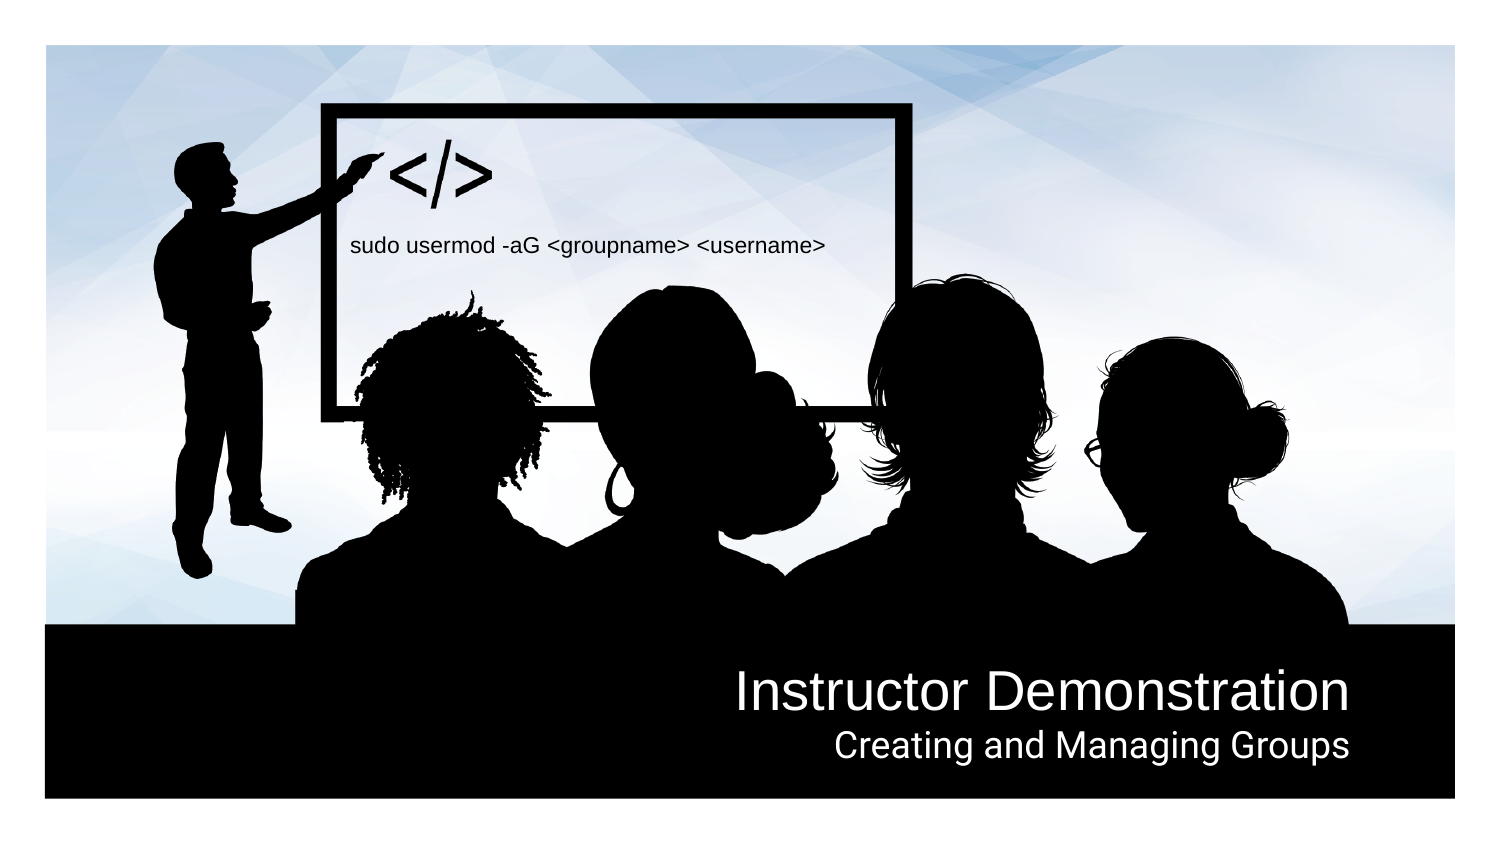

sudo usermod -aG <groupname> <username>
# Creating and Managing Groups